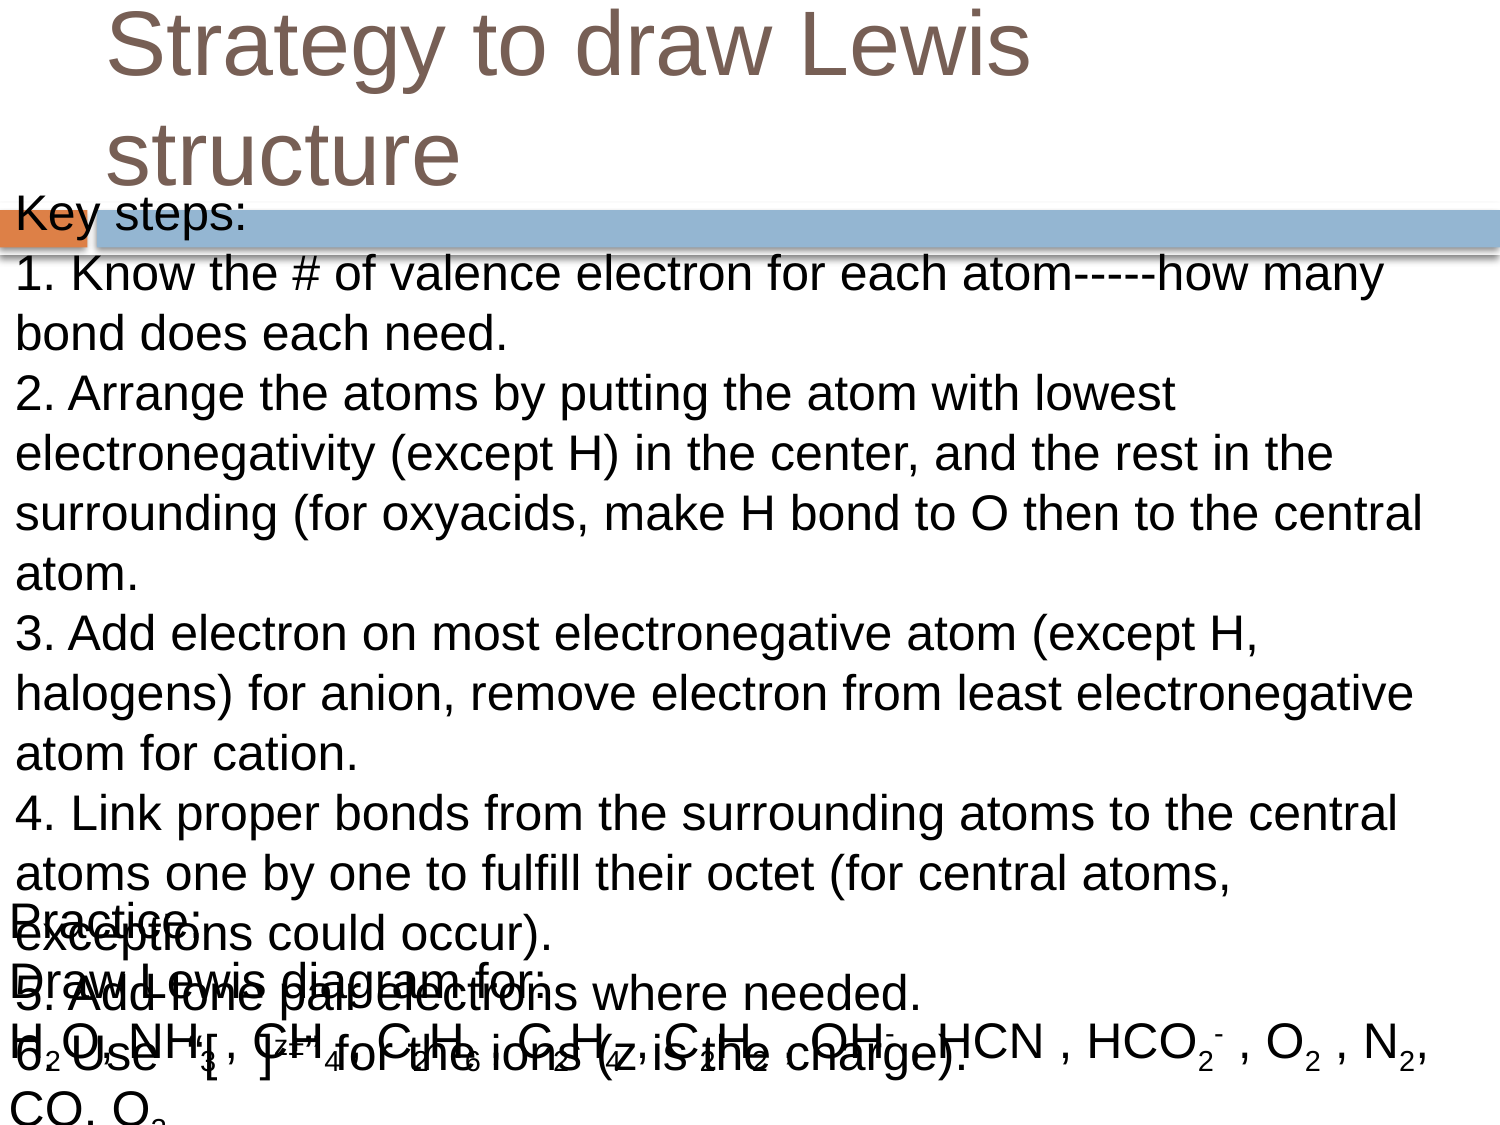

# Strategy to draw Lewis structure
Key steps:
1. Know the # of valence electron for each atom-----how many bond does each need.
2. Arrange the atoms by putting the atom with lowest electronegativity (except H) in the center, and the rest in the surrounding (for oxyacids, make H bond to O then to the central atom.
3. Add electron on most electronegative atom (except H, halogens) for anion, remove electron from least electronegative atom for cation.
4. Link proper bonds from the surrounding atoms to the central atoms one by one to fulfill their octet (for central atoms, exceptions could occur).
5. Add lone pair electrons where needed.
6. Use  “[   ]z±” for the ions (z is the charge).
Practice:
Draw Lewis diagram for:
H2O, NH3 , CH4 , C2H6 , C2H4 , C2H2 , OH- , HCN , HCO2- , O2 , N2, CO, O3